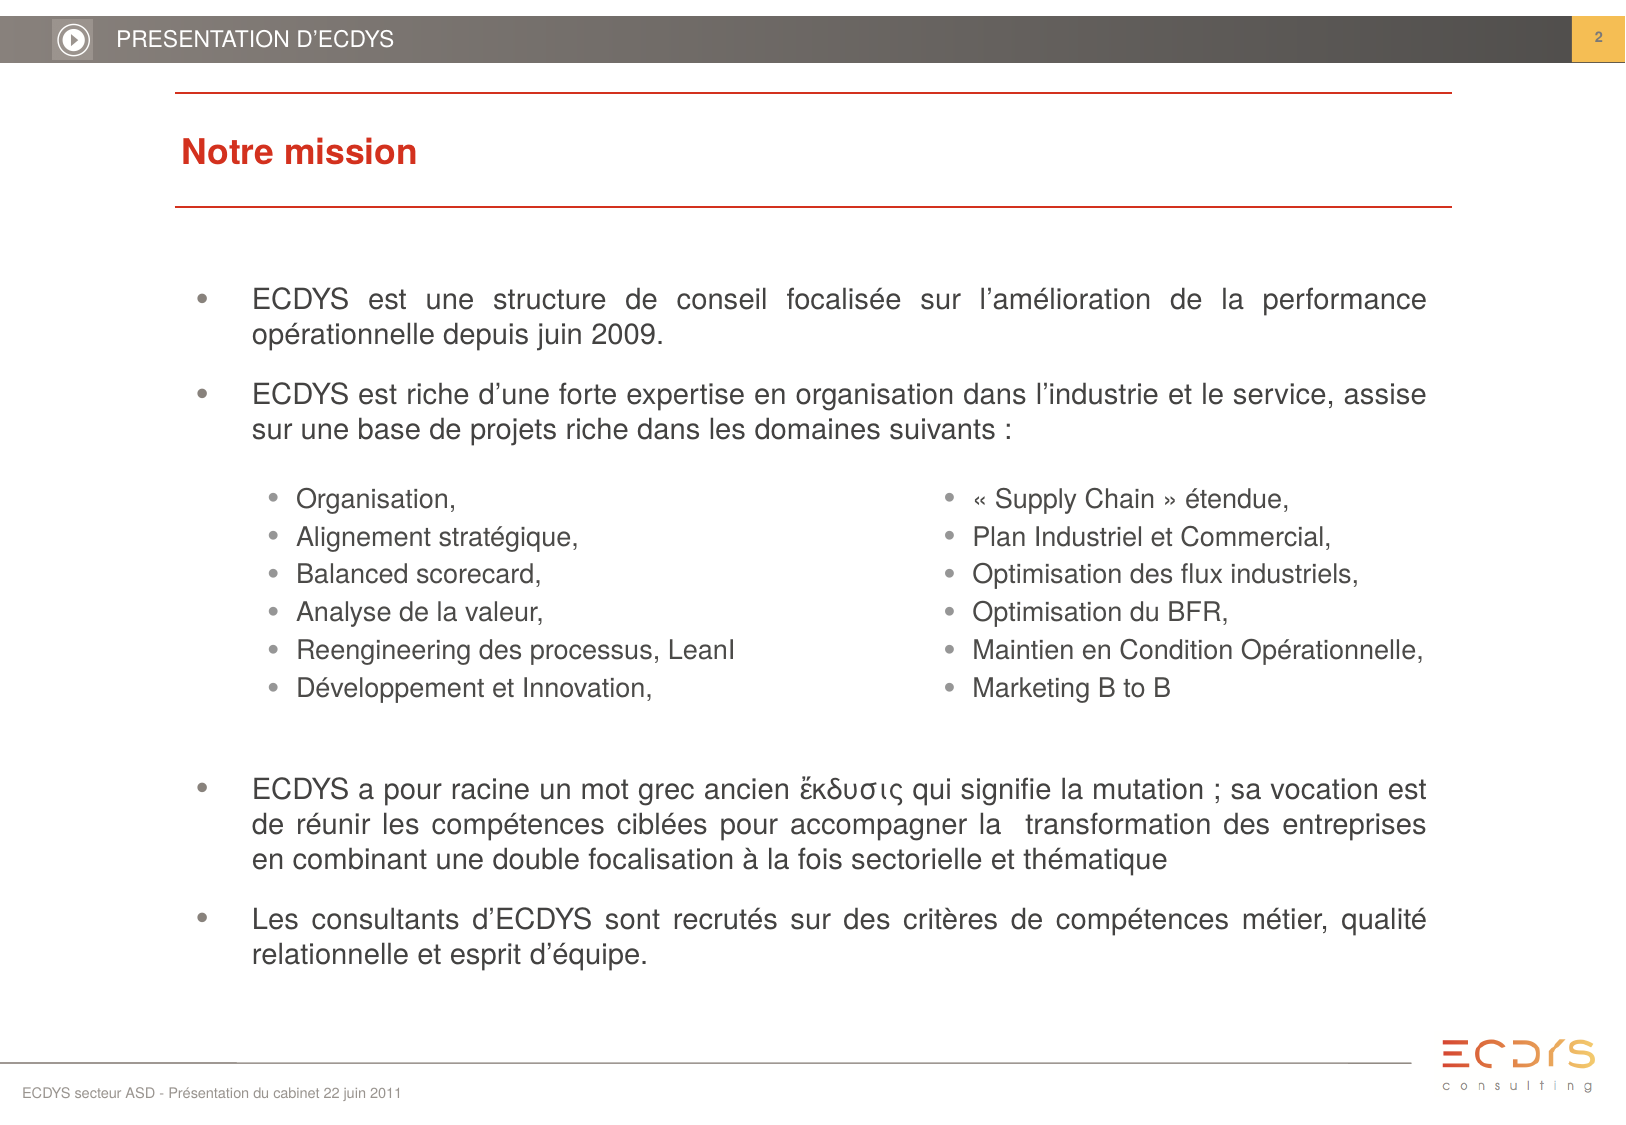

2
PRESENTATION D’ECDYS
# Notre mission
ECDYS est une structure de conseil focalisée sur l’amélioration de la performance opérationnelle depuis juin 2009.
ECDYS est riche d’une forte expertise en organisation dans l’industrie et le service, assise sur une base de projets riche dans les domaines suivants :

ECDYS a pour racine un mot grec ancien ἔκδυσις qui signifie la mutation ; sa vocation est de réunir les compétences ciblées pour accompagner la  transformation des entreprises en combinant une double focalisation à la fois sectorielle et thématique
Les consultants d’ECDYS sont recrutés sur des critères de compétences métier, qualité relationnelle et esprit d’équipe.

Organisation,
Alignement stratégique,
Balanced scorecard,
Analyse de la valeur,
Reengineering des processus, LeanI
Développement et Innovation,
« Supply Chain » étendue,
Plan Industriel et Commercial,
Optimisation des flux industriels,
Optimisation du BFR,
Maintien en Condition Opérationnelle,
Marketing B to B

ECDYS secteur ASD - Présentation du cabinet 22 juin 2011